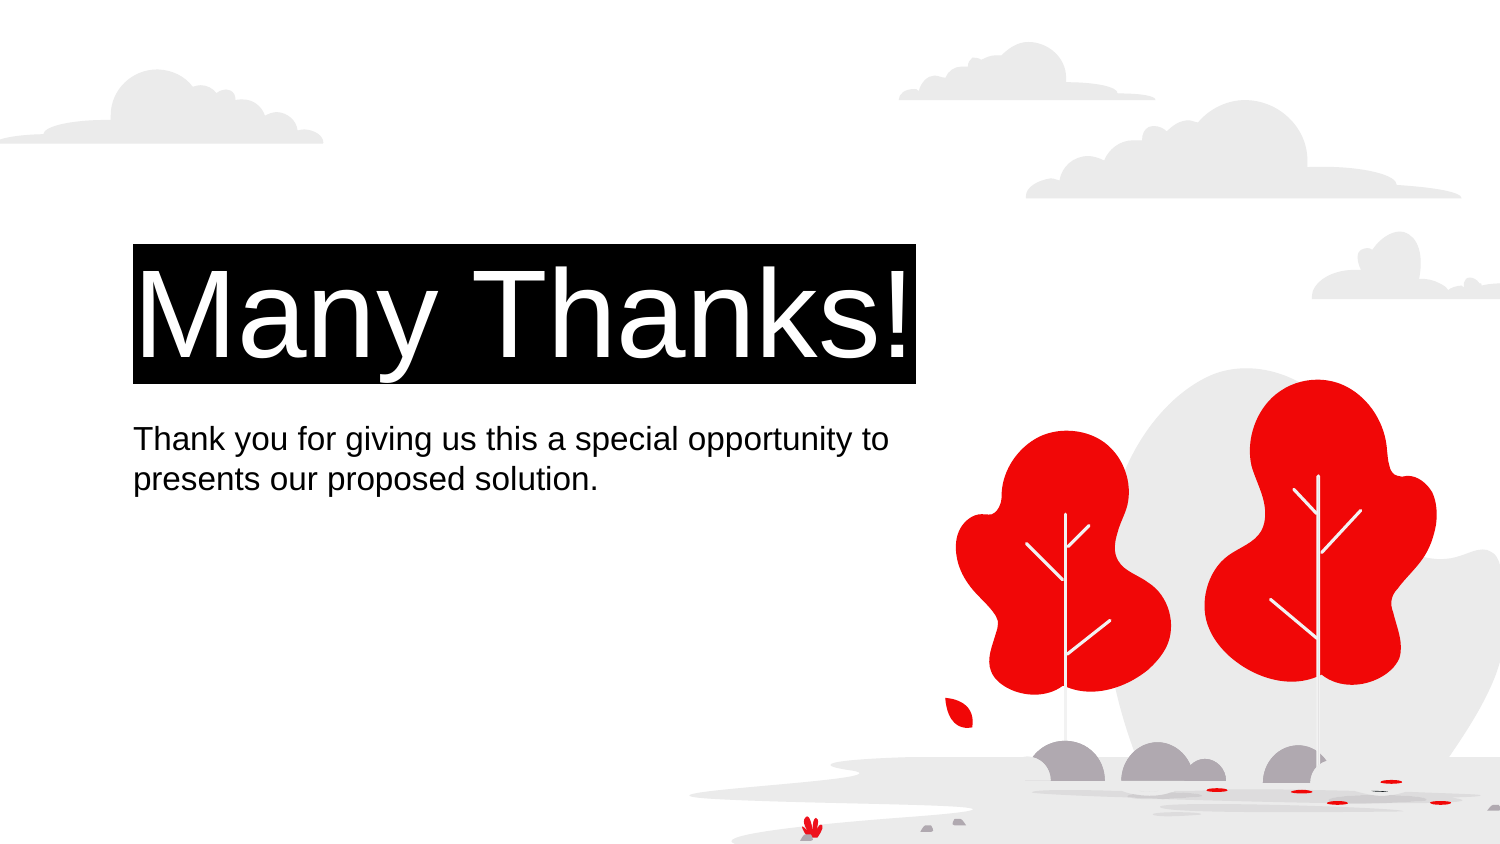

# Many Thanks!

Thank you for giving us this a special opportunity to presents our proposed solution.

2